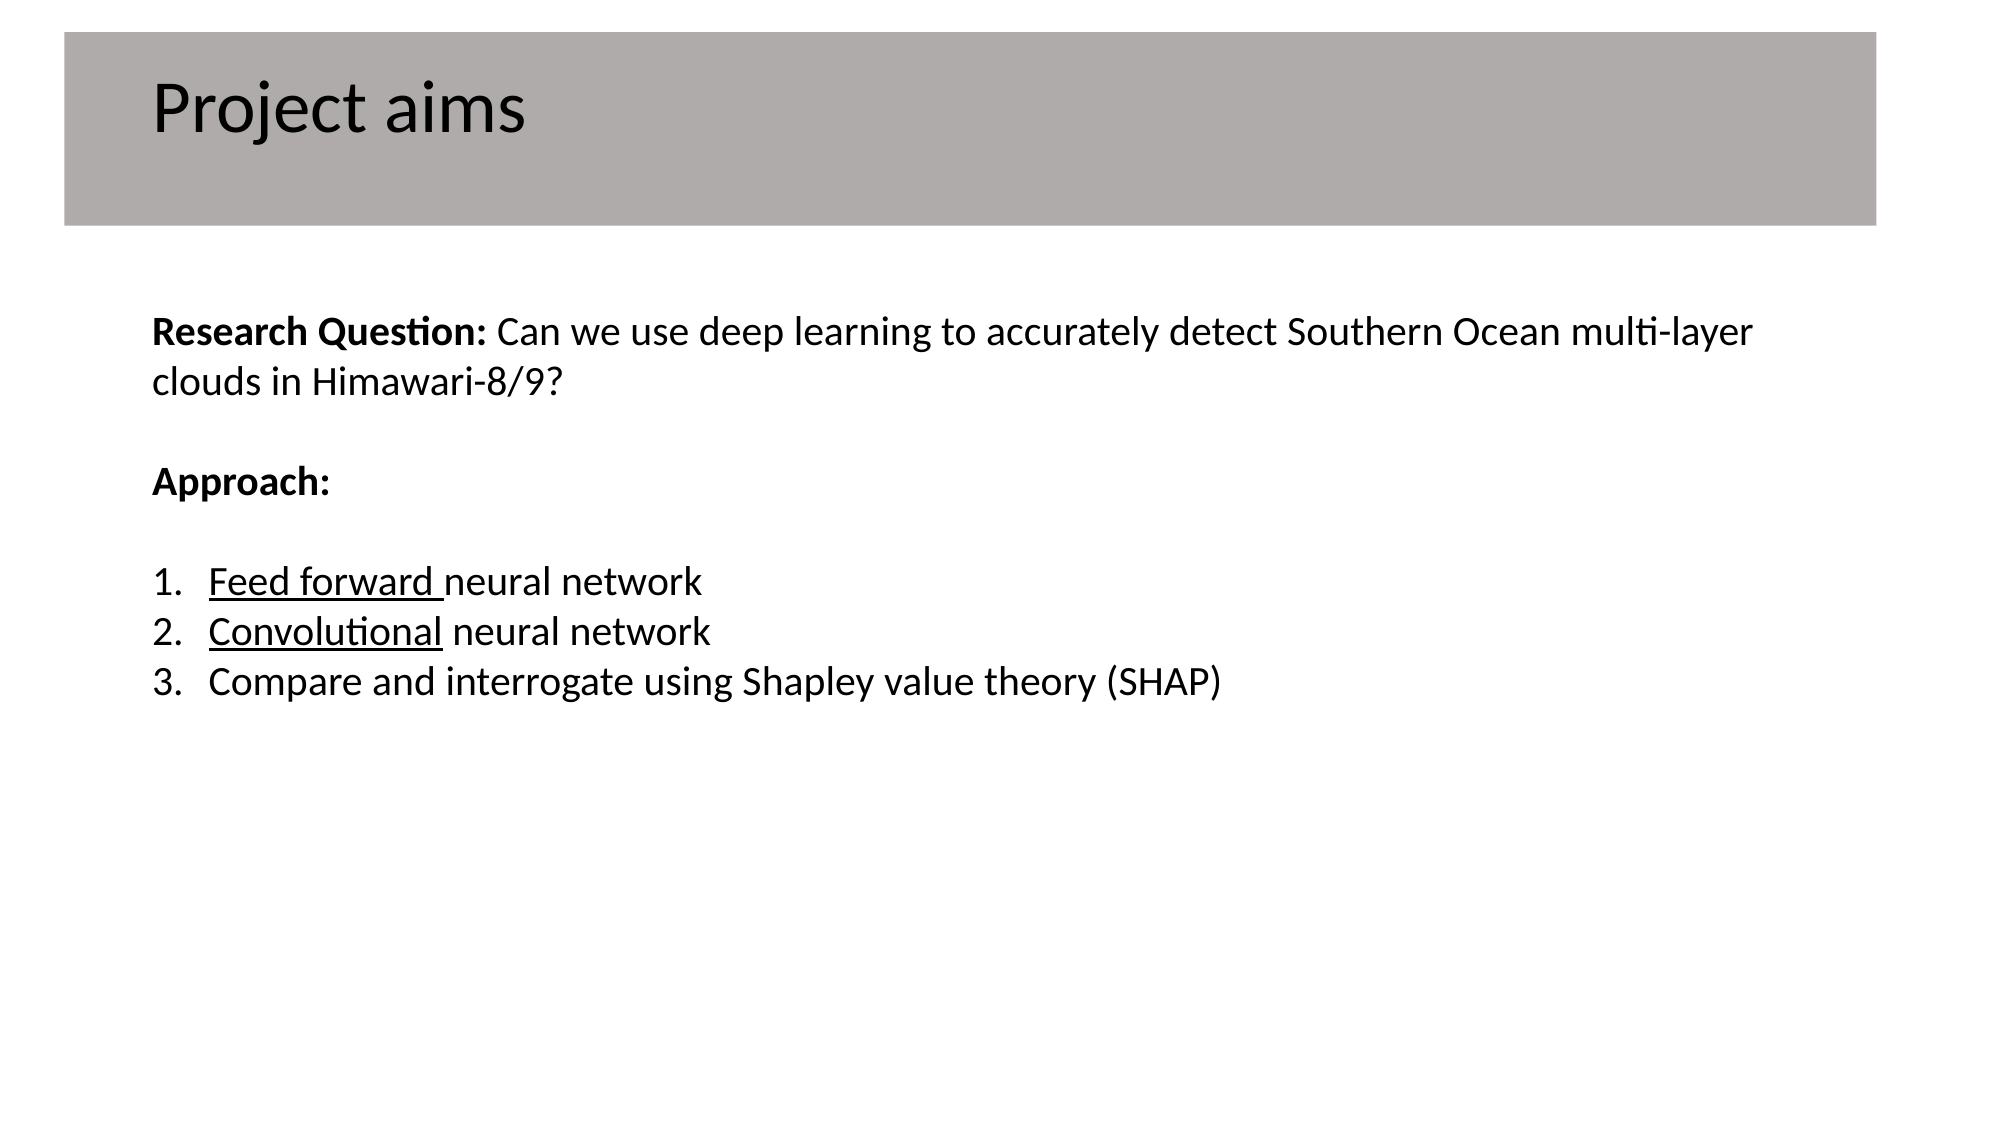

# Project aims
Research Question: Can we use deep learning to accurately detect Southern Ocean multi-layer clouds in Himawari-8/9?
Approach:

Feed forward neural network
Convolutional neural network
Compare and interrogate using Shapley value theory (SHAP)